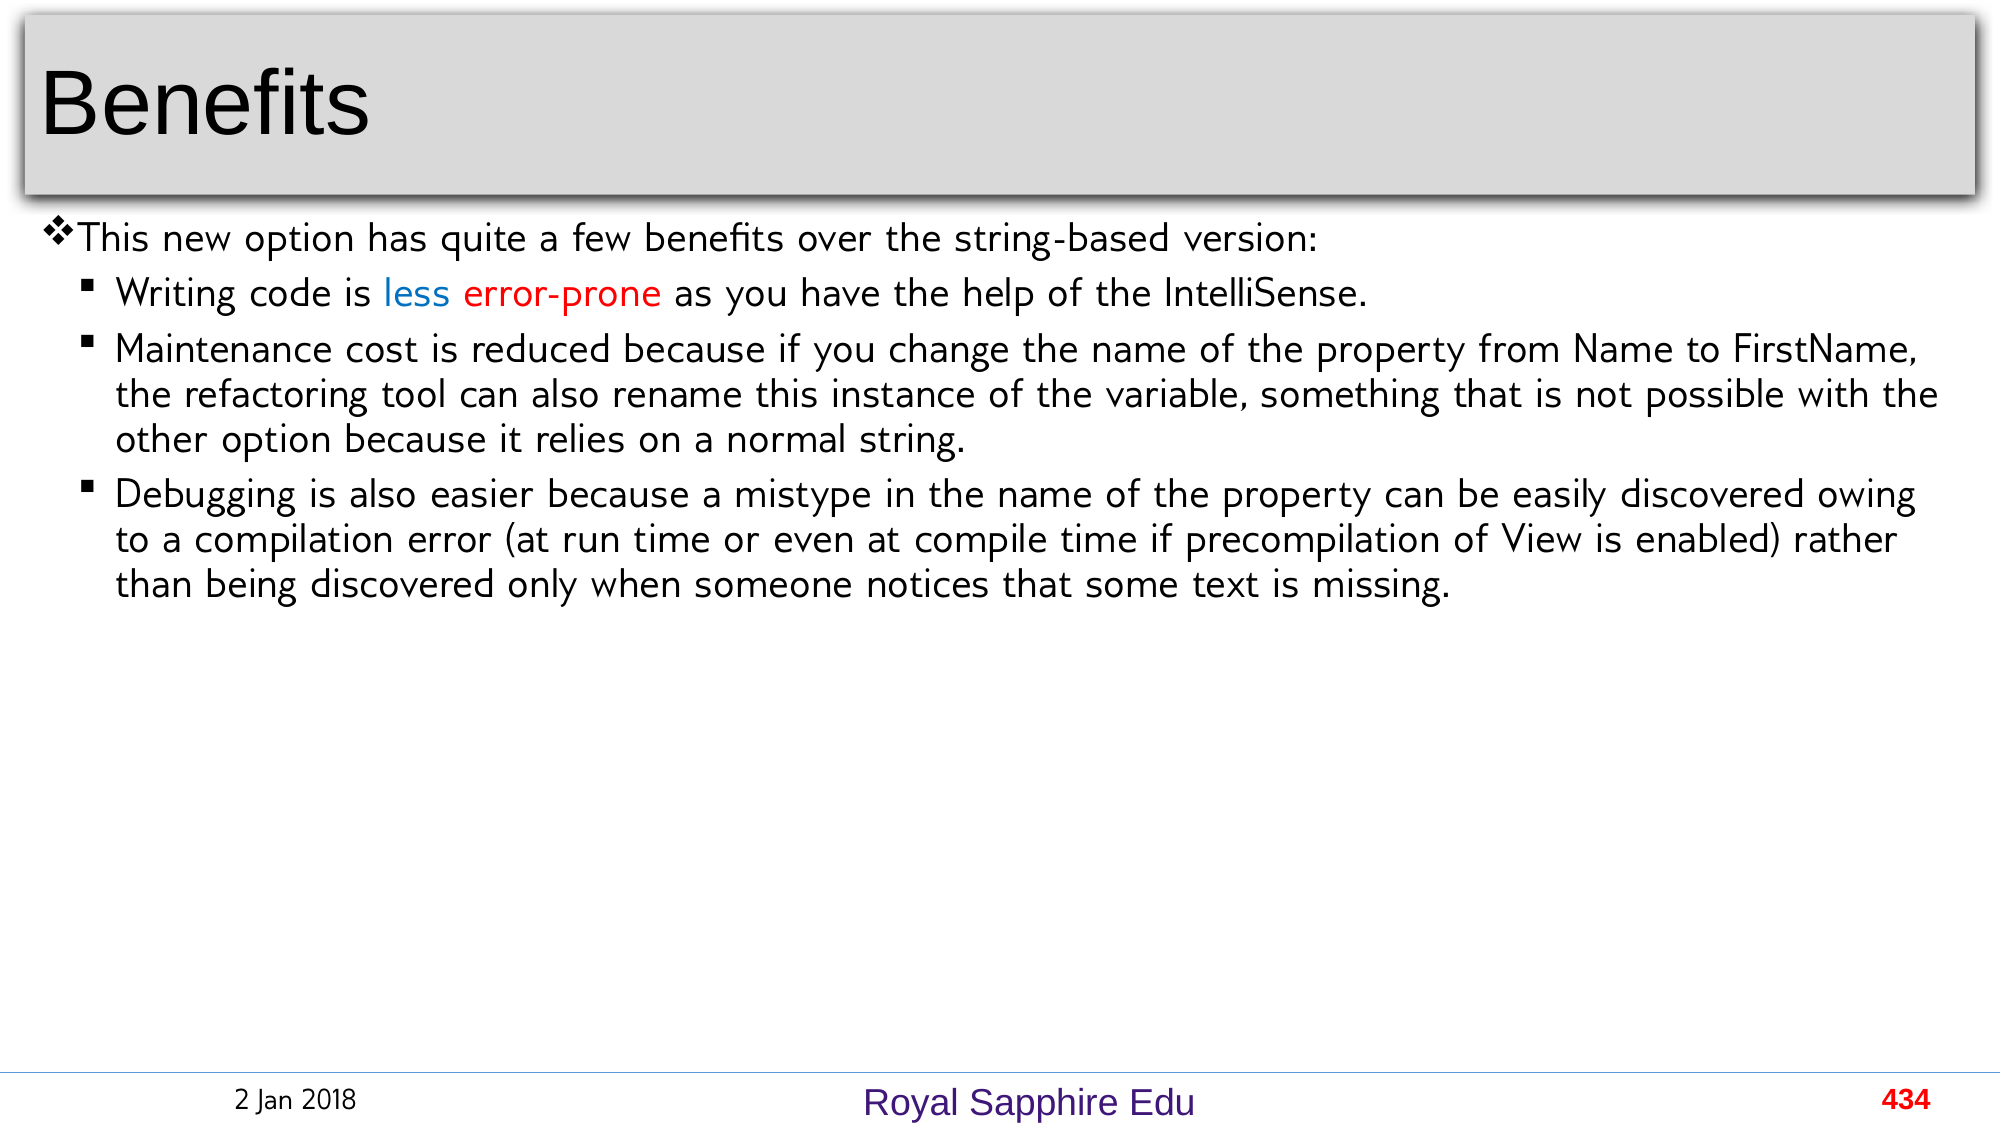

# Benefits
This new option has quite a few benefits over the string-based version:
Writing code is less error-prone as you have the help of the IntelliSense.
Maintenance cost is reduced because if you change the name of the property from Name to FirstName, the refactoring tool can also rename this instance of the variable, something that is not possible with the other option because it relies on a normal string.
Debugging is also easier because a mistype in the name of the property can be easily discovered owing to a compilation error (at run time or even at compile time if precompilation of View is enabled) rather than being discovered only when someone notices that some text is missing.
2 Jan 2018
434